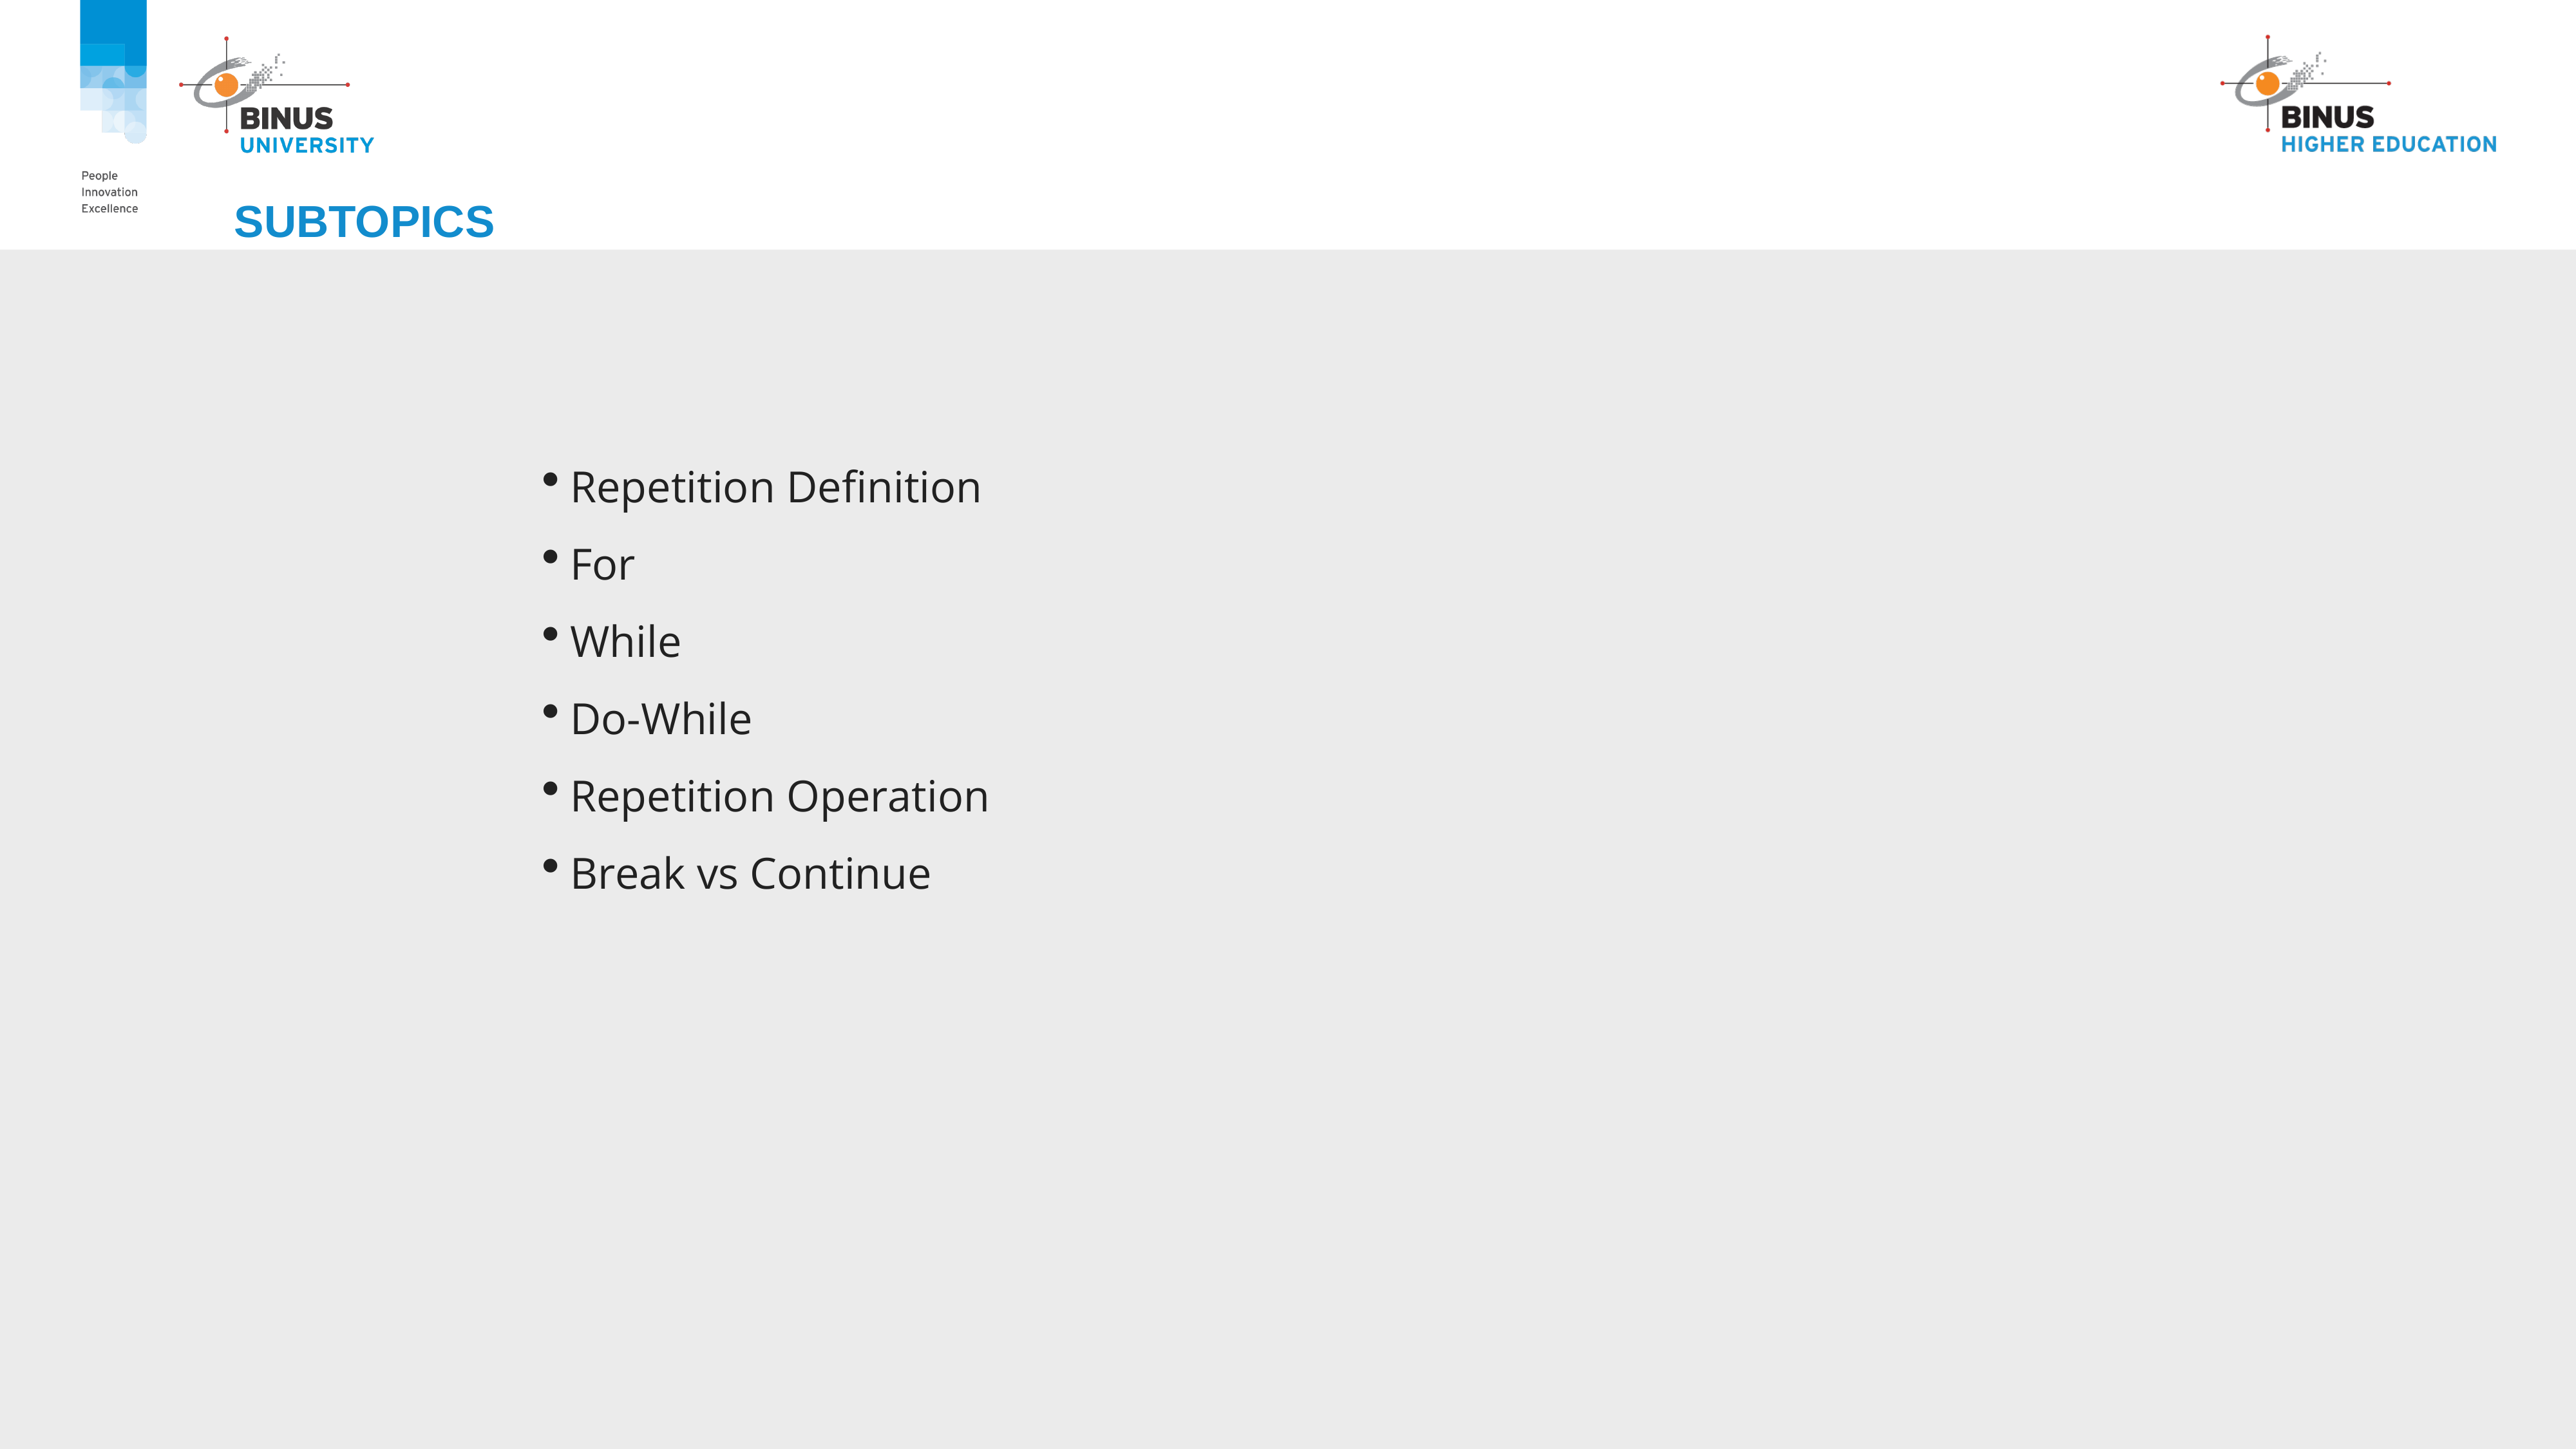

# Subtopics

Repetition Definition
For
While
Do-While
Repetition Operation
Break vs Continue